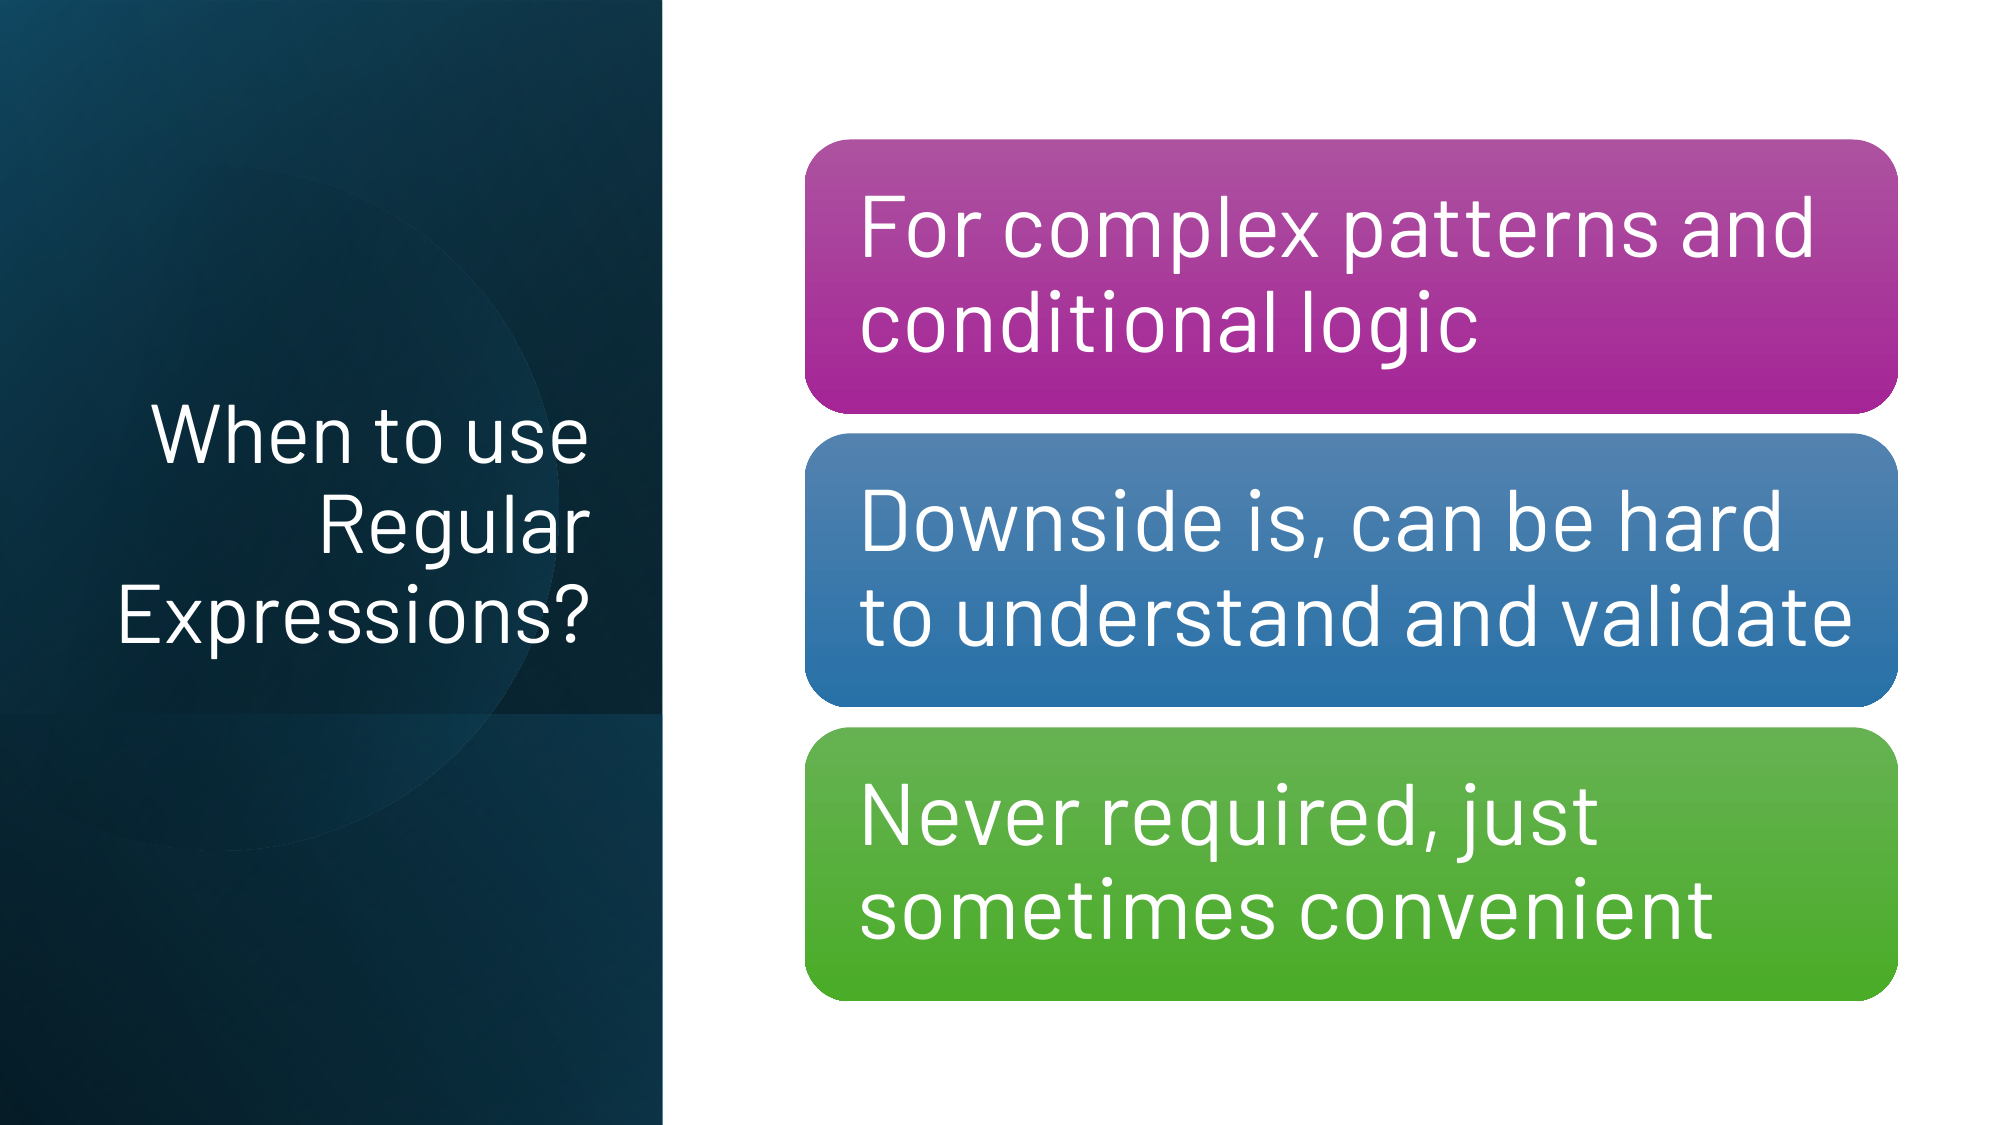

For complex patterns and conditional logic
Downside is, can be hard to understand and validate
Never required, just sometimes convenient

# When to use Regular Expressions?